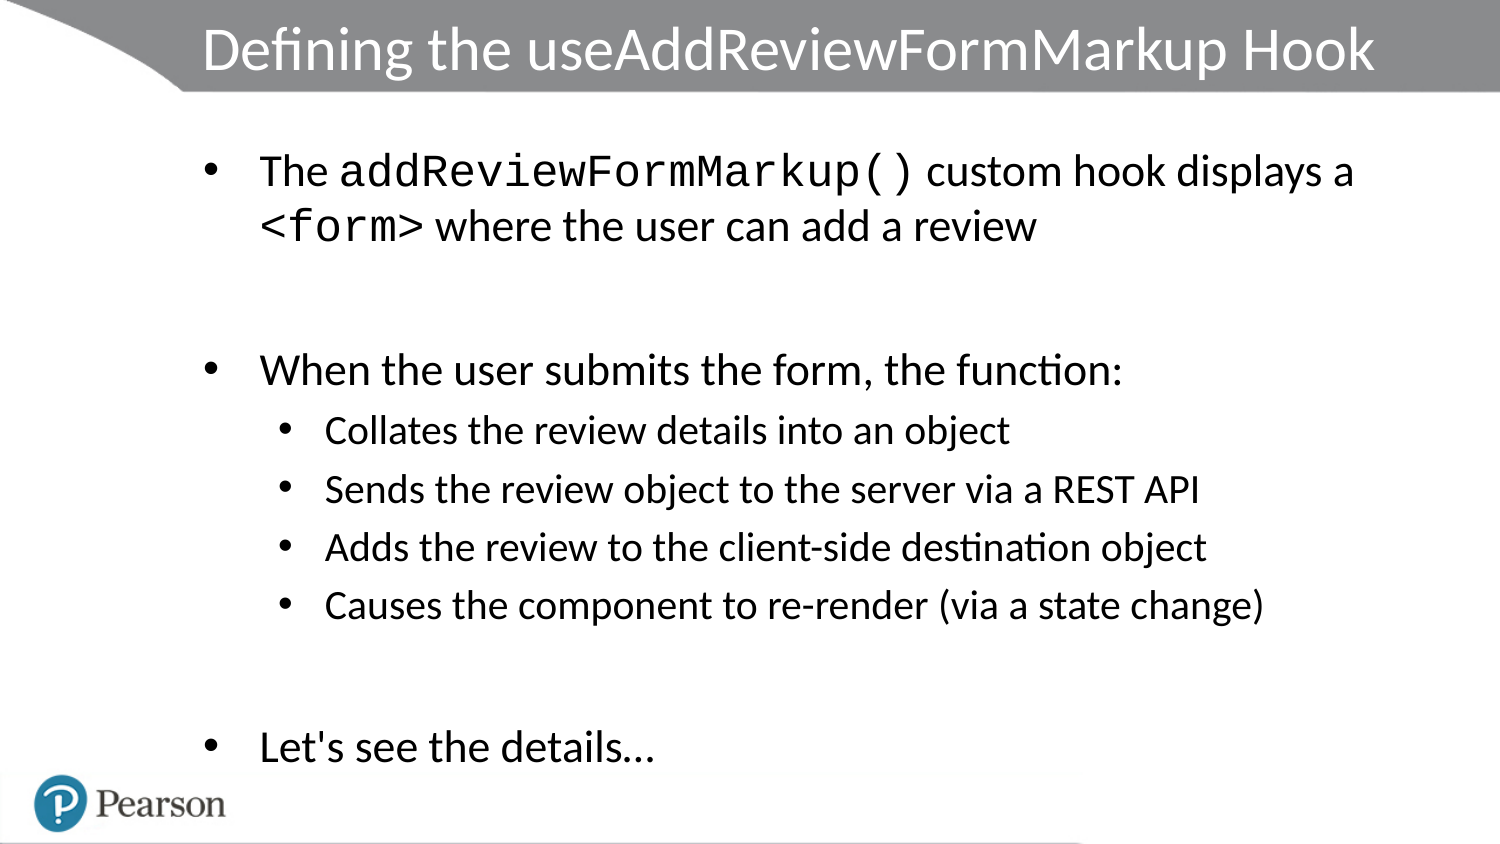

# Defining the useAddReviewFormMarkup Hook
The addReviewFormMarkup() custom hook displays a <form> where the user can add a review

When the user submits the form, the function:
Collates the review details into an object
Sends the review object to the server via a REST API
Adds the review to the client-side destination object
Causes the component to re-render (via a state change)

Let's see the details…